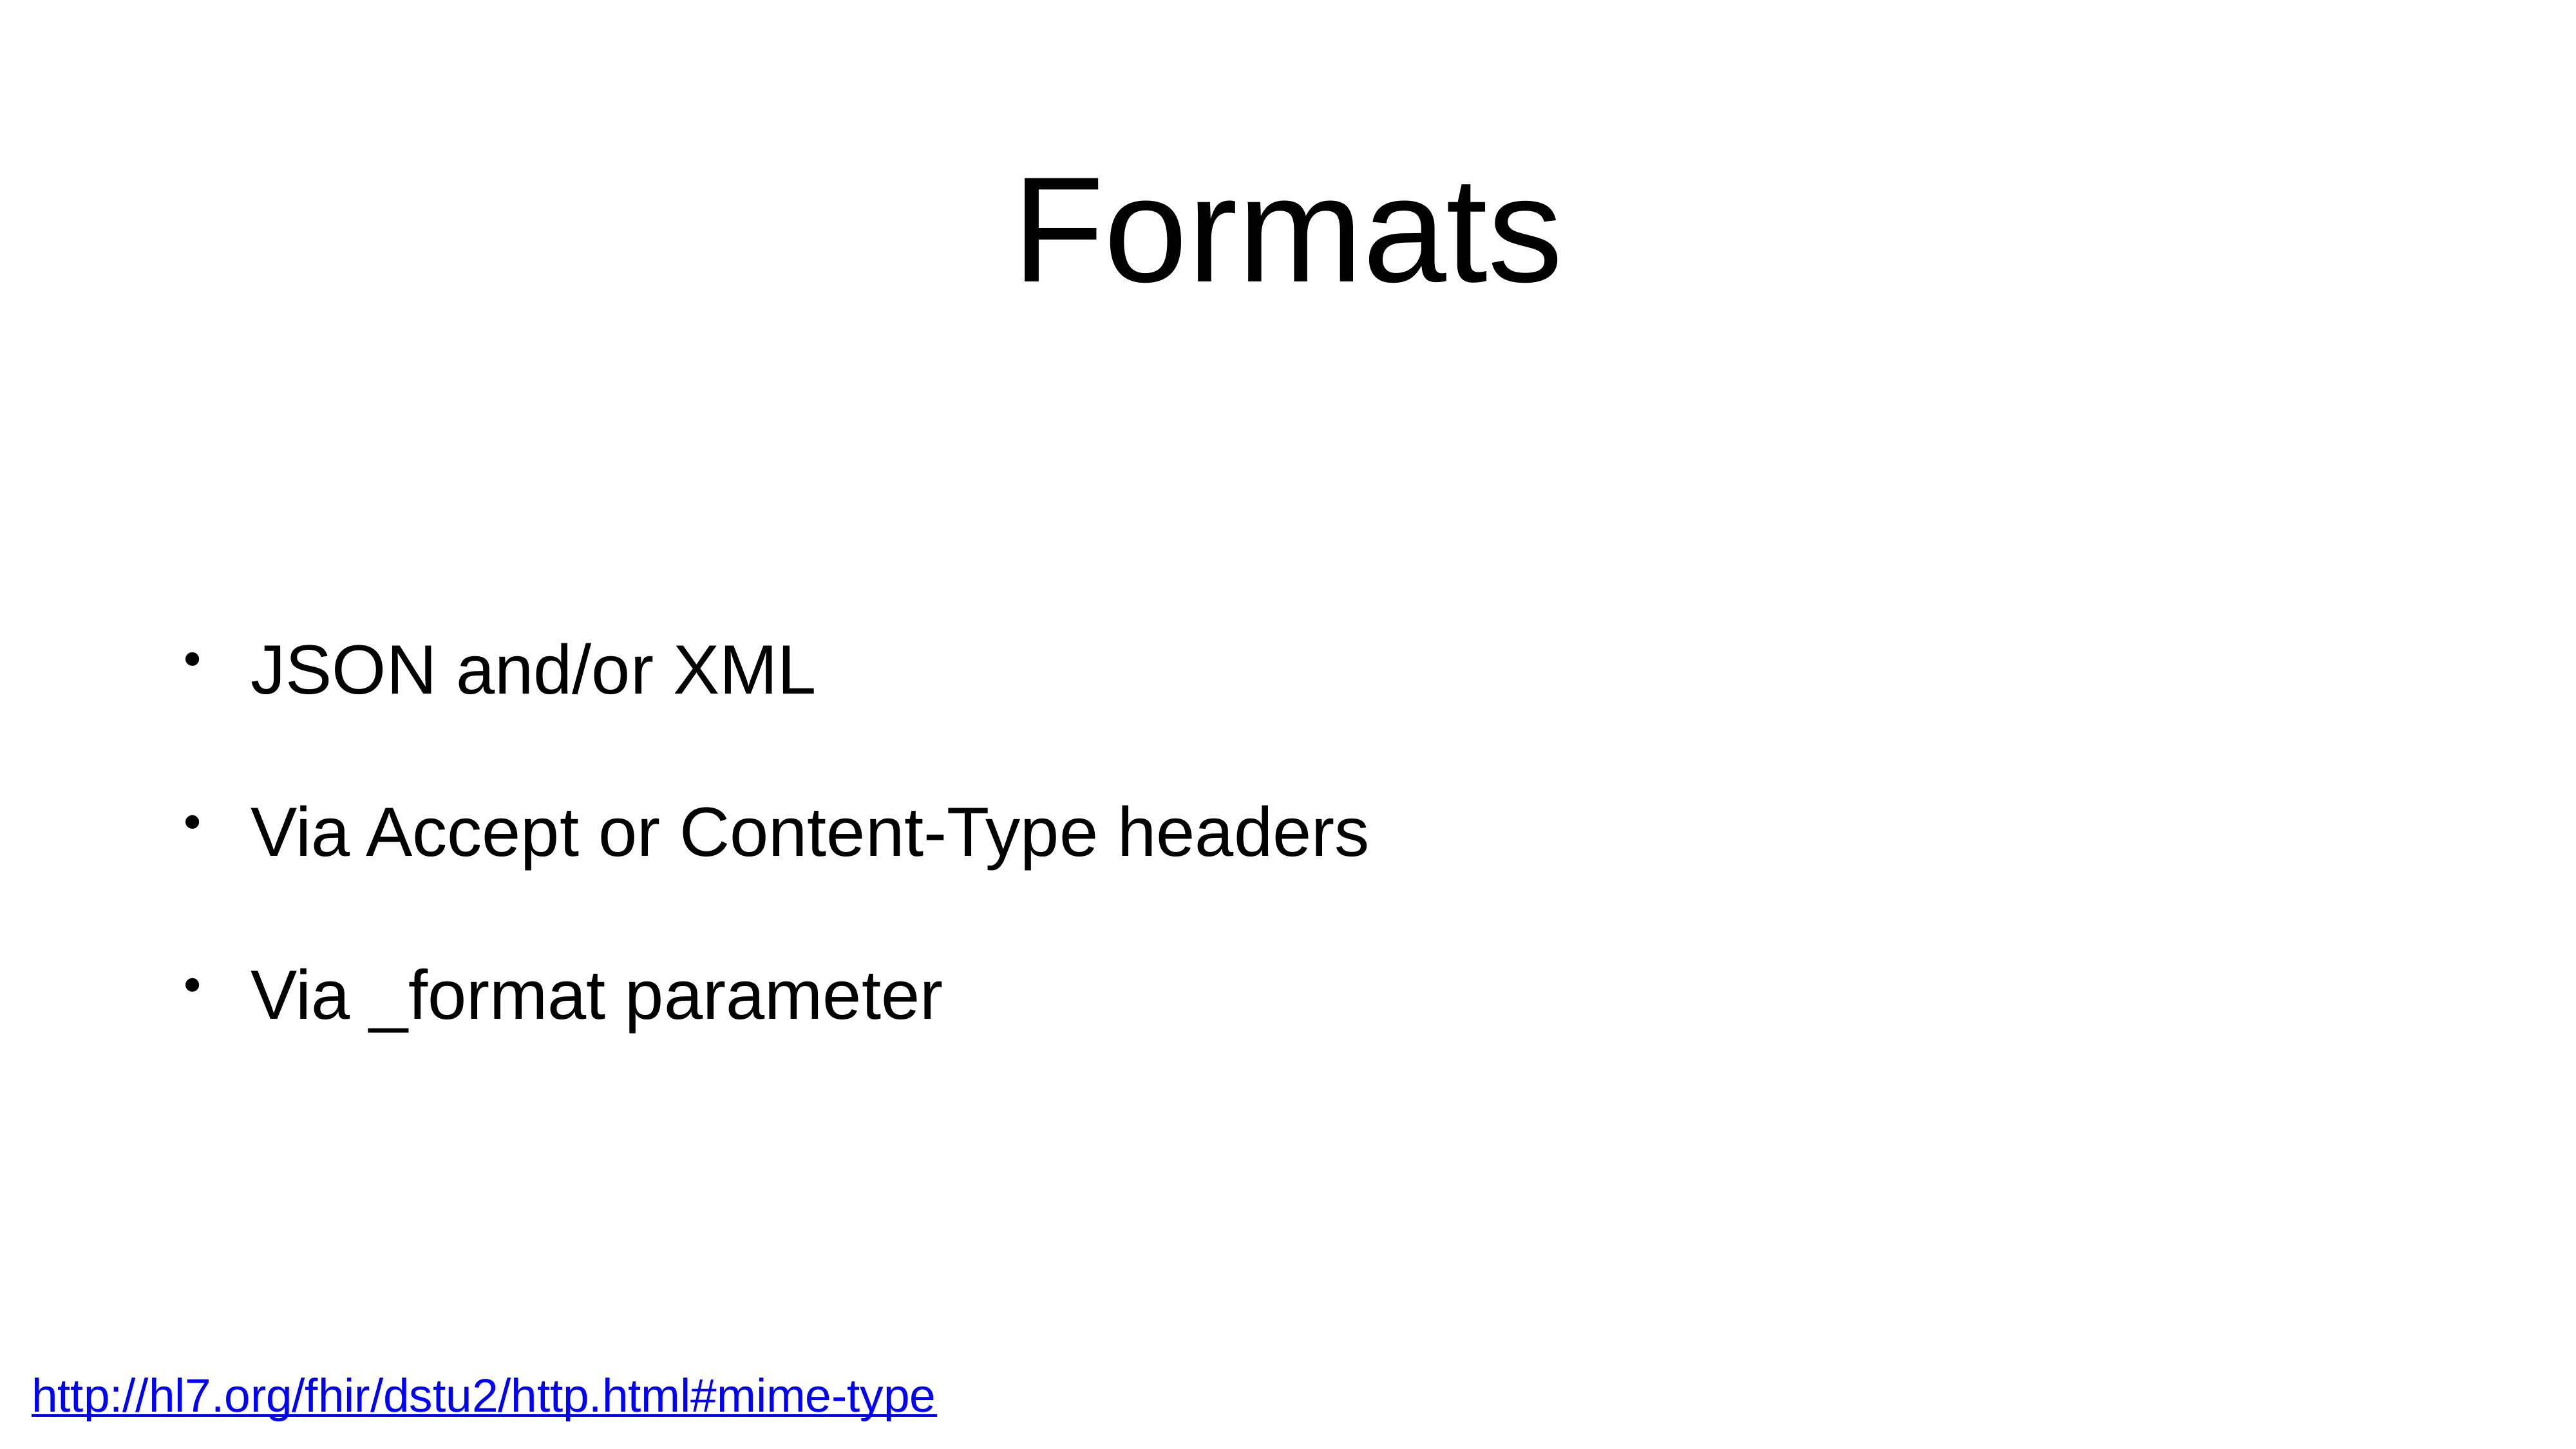

# Formats
JSON and/or XML
Via Accept or Content-Type headers
Via _format parameter
http://hl7.org/fhir/dstu2/http.html#mime-type